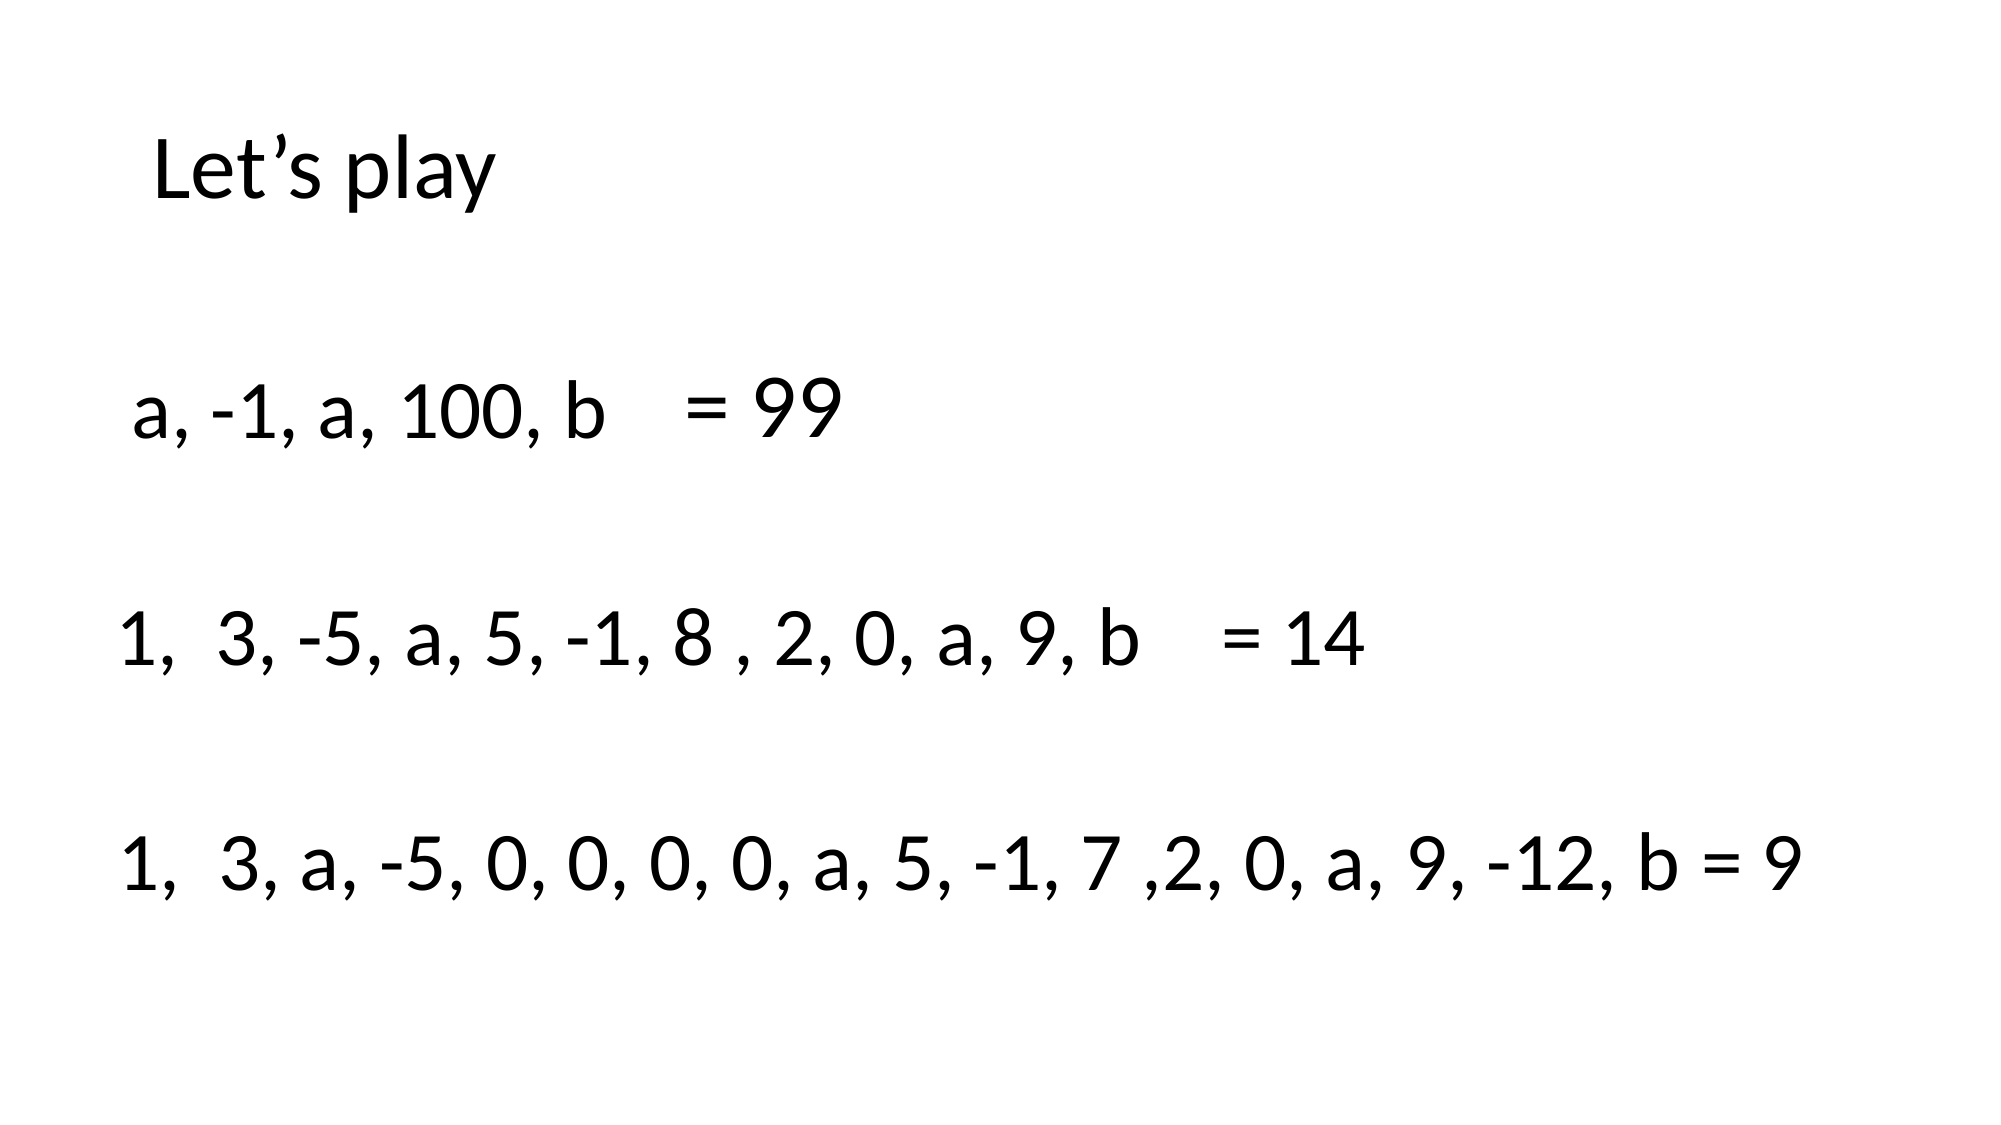

# Let’s play
= 99
 a, -1, a, 100, b
1,  3, -5, a, 5, -1, 8 , 2, 0, a, 9, b
= 14
1,  3, a, -5, 0, 0, 0, 0, a, 5, -1, 7 ,2, 0, a, 9, -12, b
= 9